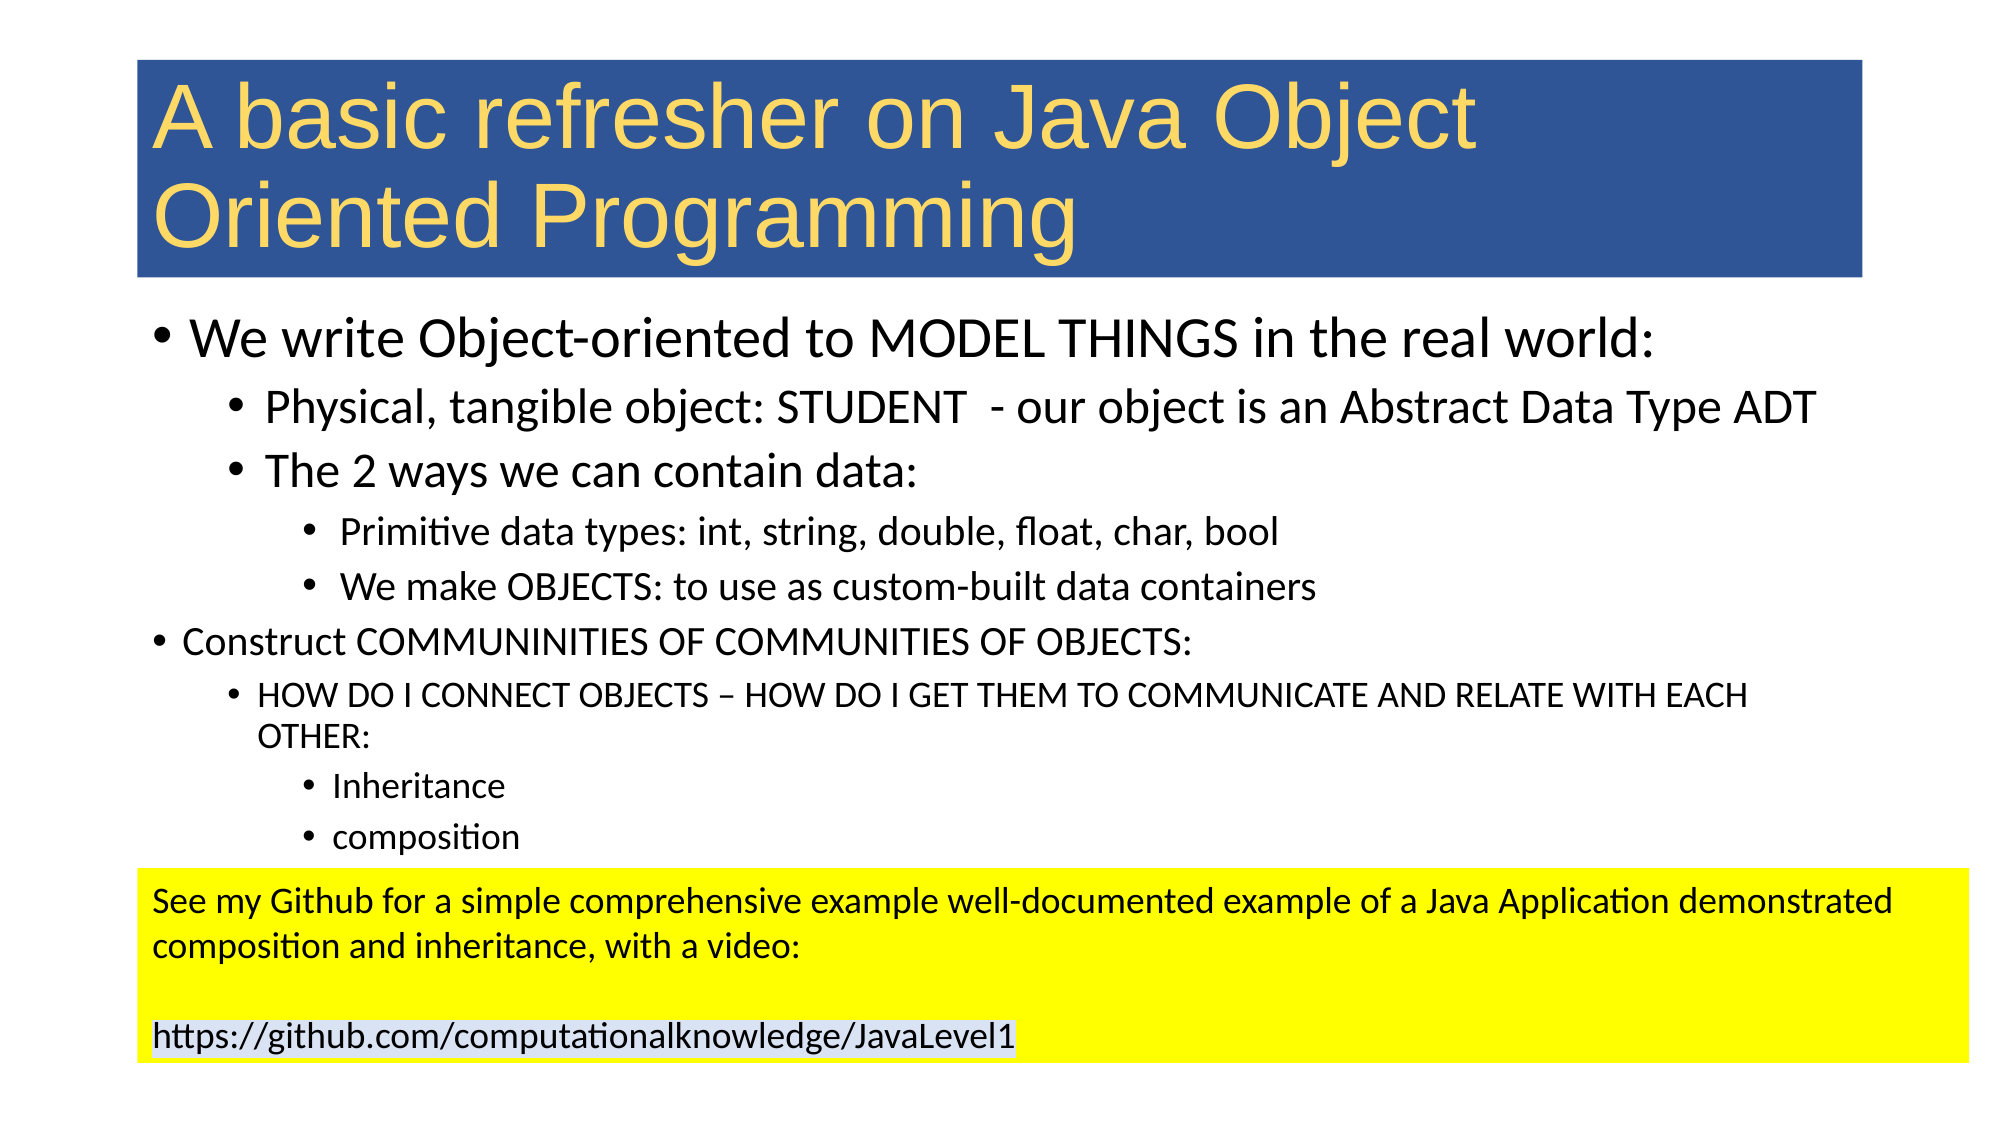

# A basic refresher on Java Object Oriented Programming
We write Object-oriented to MODEL THINGS in the real world:
Physical, tangible object: STUDENT  - our object is an Abstract Data Type ADT
The 2 ways we can contain data:
Primitive data types: int, string, double, float, char, bool
We make OBJECTS: to use as custom-built data containers
Construct COMMUNINITIES OF COMMUNITIES OF OBJECTS:
HOW DO I CONNECT OBJECTS – HOW DO I GET THEM TO COMMUNICATE AND RELATE WITH EACH OTHER:
Inheritance
composition
See my Github for a simple comprehensive example well-documented example of a Java Application demonstrated composition and inheritance, with a video:

https://github.com/computationalknowledge/JavaLevel1